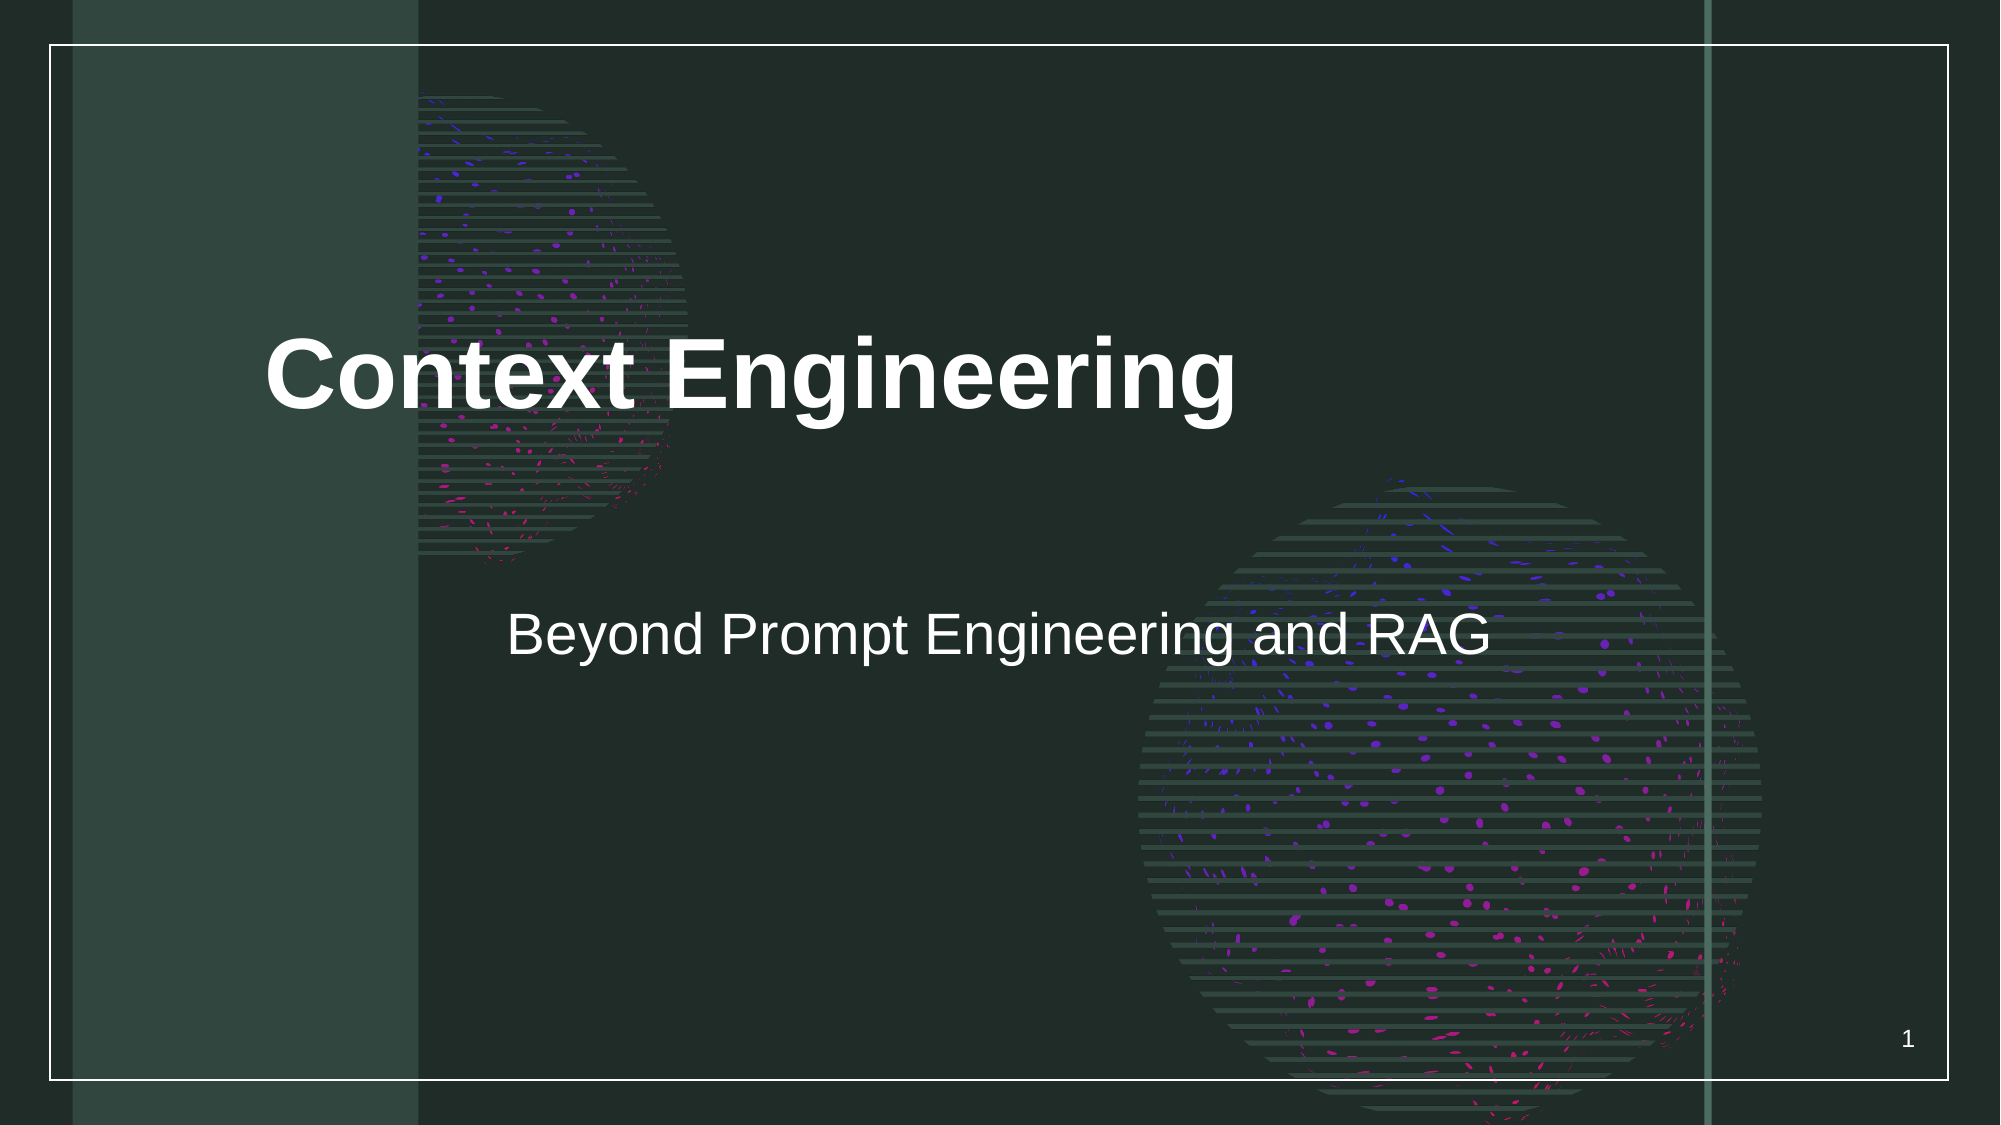

# Context Engineering
Beyond Prompt Engineering and RAG
1